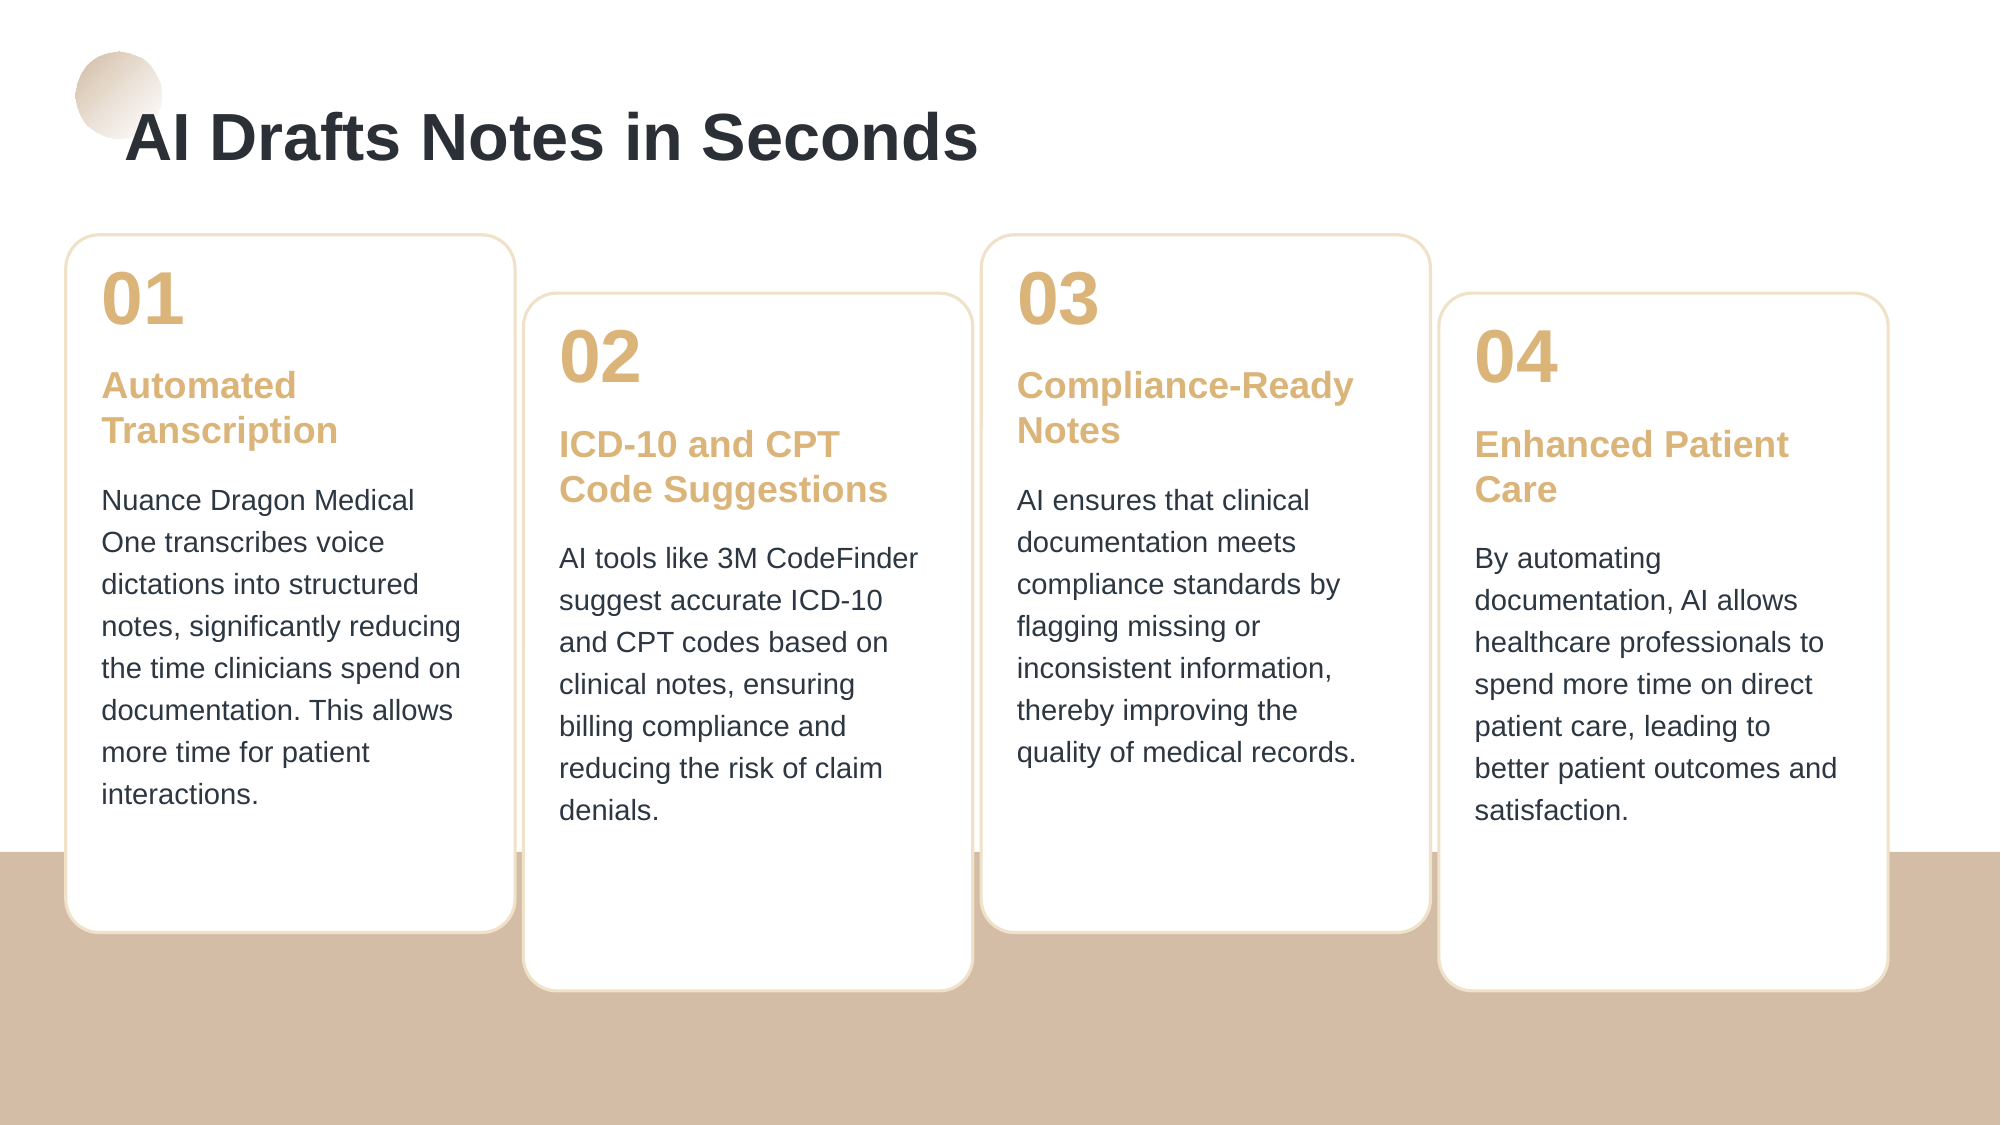

AI Drafts Notes in Seconds

01
03

02
04
Automated Transcription
Compliance-Ready Notes
ICD-10 and CPT Code Suggestions
Enhanced Patient Care
Nuance Dragon Medical One transcribes voice dictations into structured notes, significantly reducing the time clinicians spend on documentation. This allows more time for patient interactions.
AI ensures that clinical documentation meets compliance standards by flagging missing or inconsistent information, thereby improving the quality of medical records.
AI tools like 3M CodeFinder suggest accurate ICD-10 and CPT codes based on clinical notes, ensuring billing compliance and reducing the risk of claim denials.
By automating documentation, AI allows healthcare professionals to spend more time on direct patient care, leading to better patient outcomes and satisfaction.